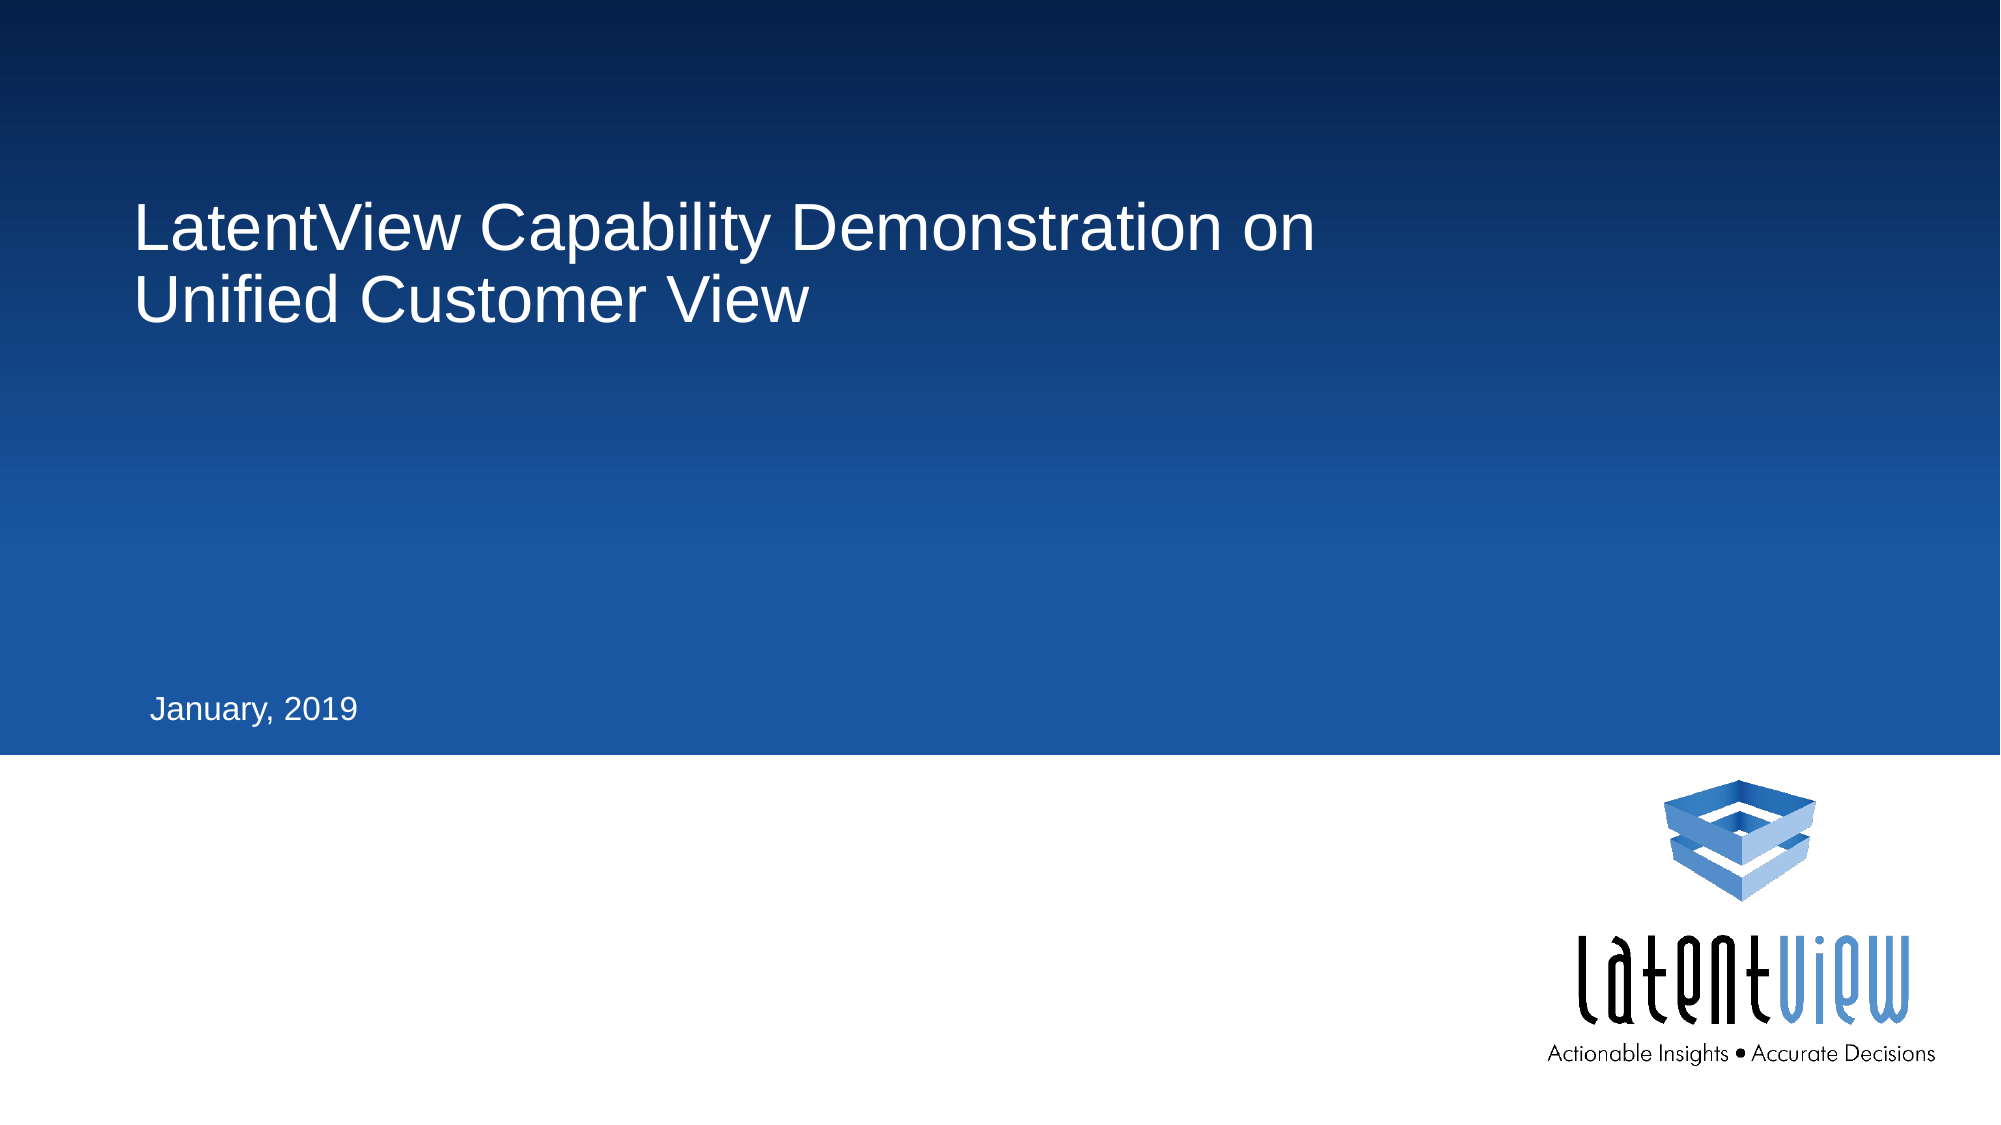

# LatentView Capability Demonstration on Unified Customer View
January, 2019